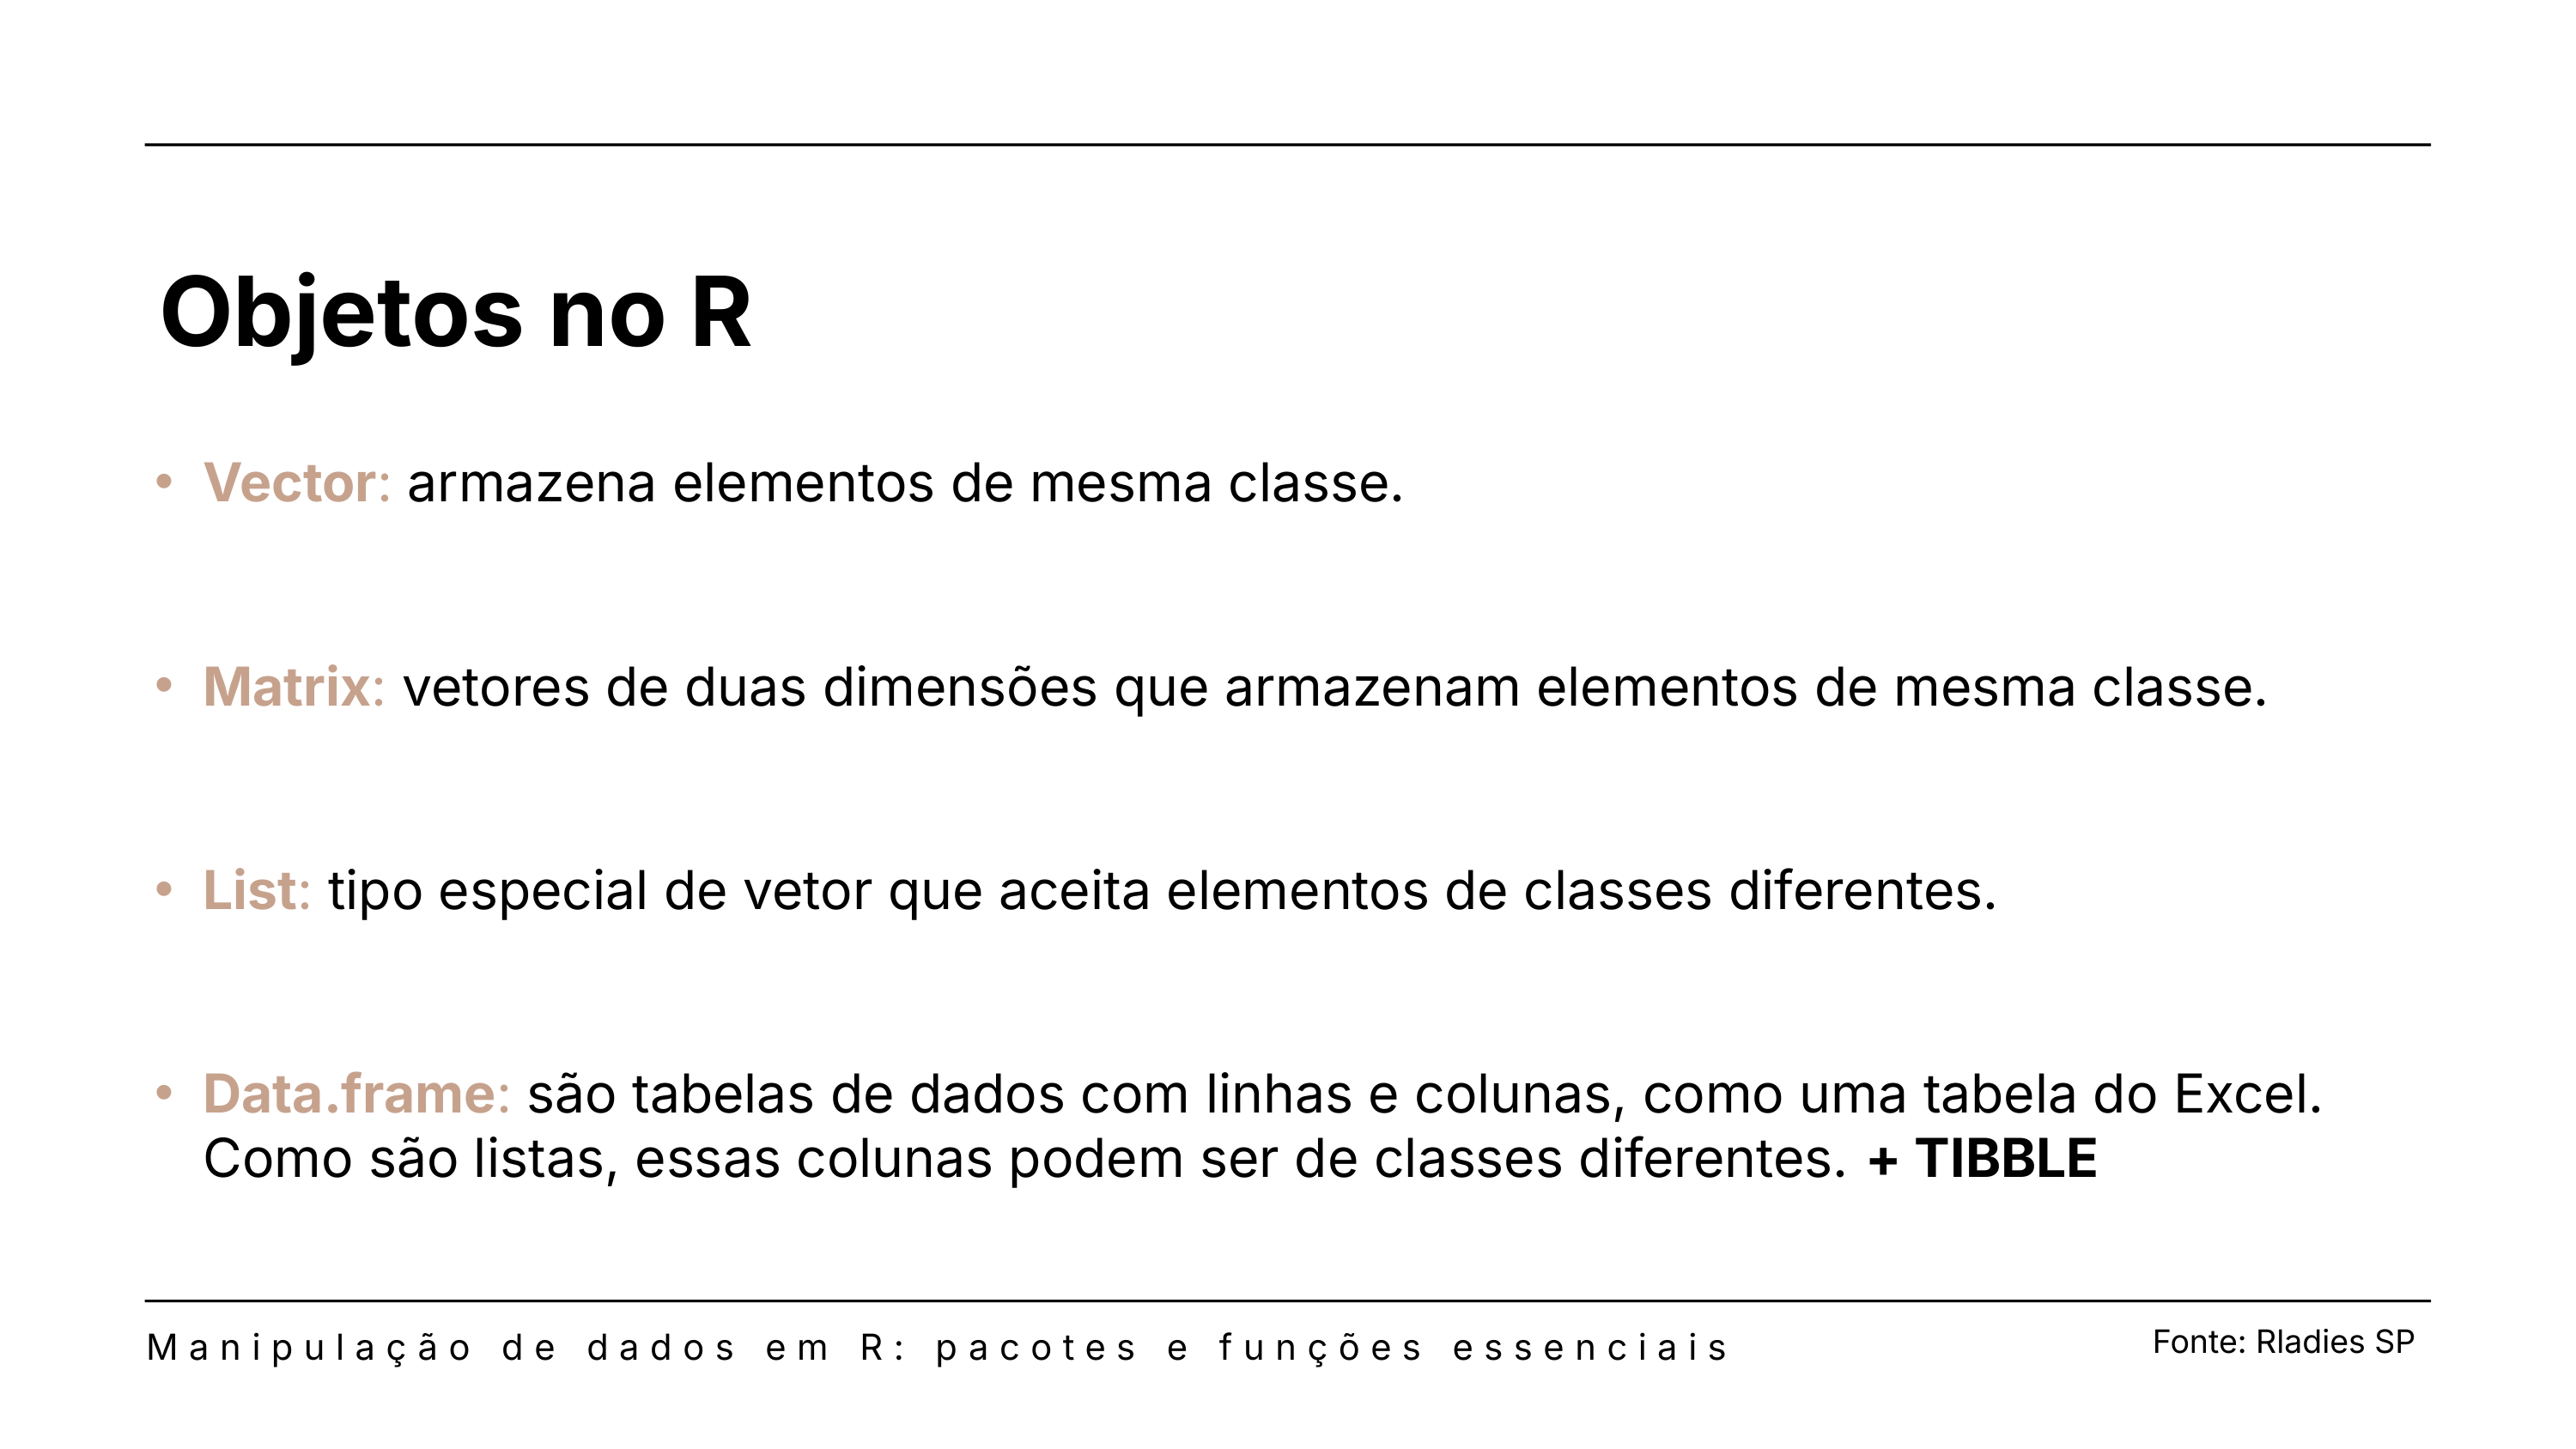

# Objetos no R
Vector: armazena elementos de mesma classe.
Matrix: vetores de duas dimensões que armazenam elementos de mesma classe.
List: tipo especial de vetor que aceita elementos de classes diferentes.
Data.frame: são tabelas de dados com linhas e colunas, como uma tabela do Excel. Como são listas, essas colunas podem ser de classes diferentes. + TIBBLE

Fonte: Rladies SP
Manipulação de dados em R: pacotes e funções essenciais